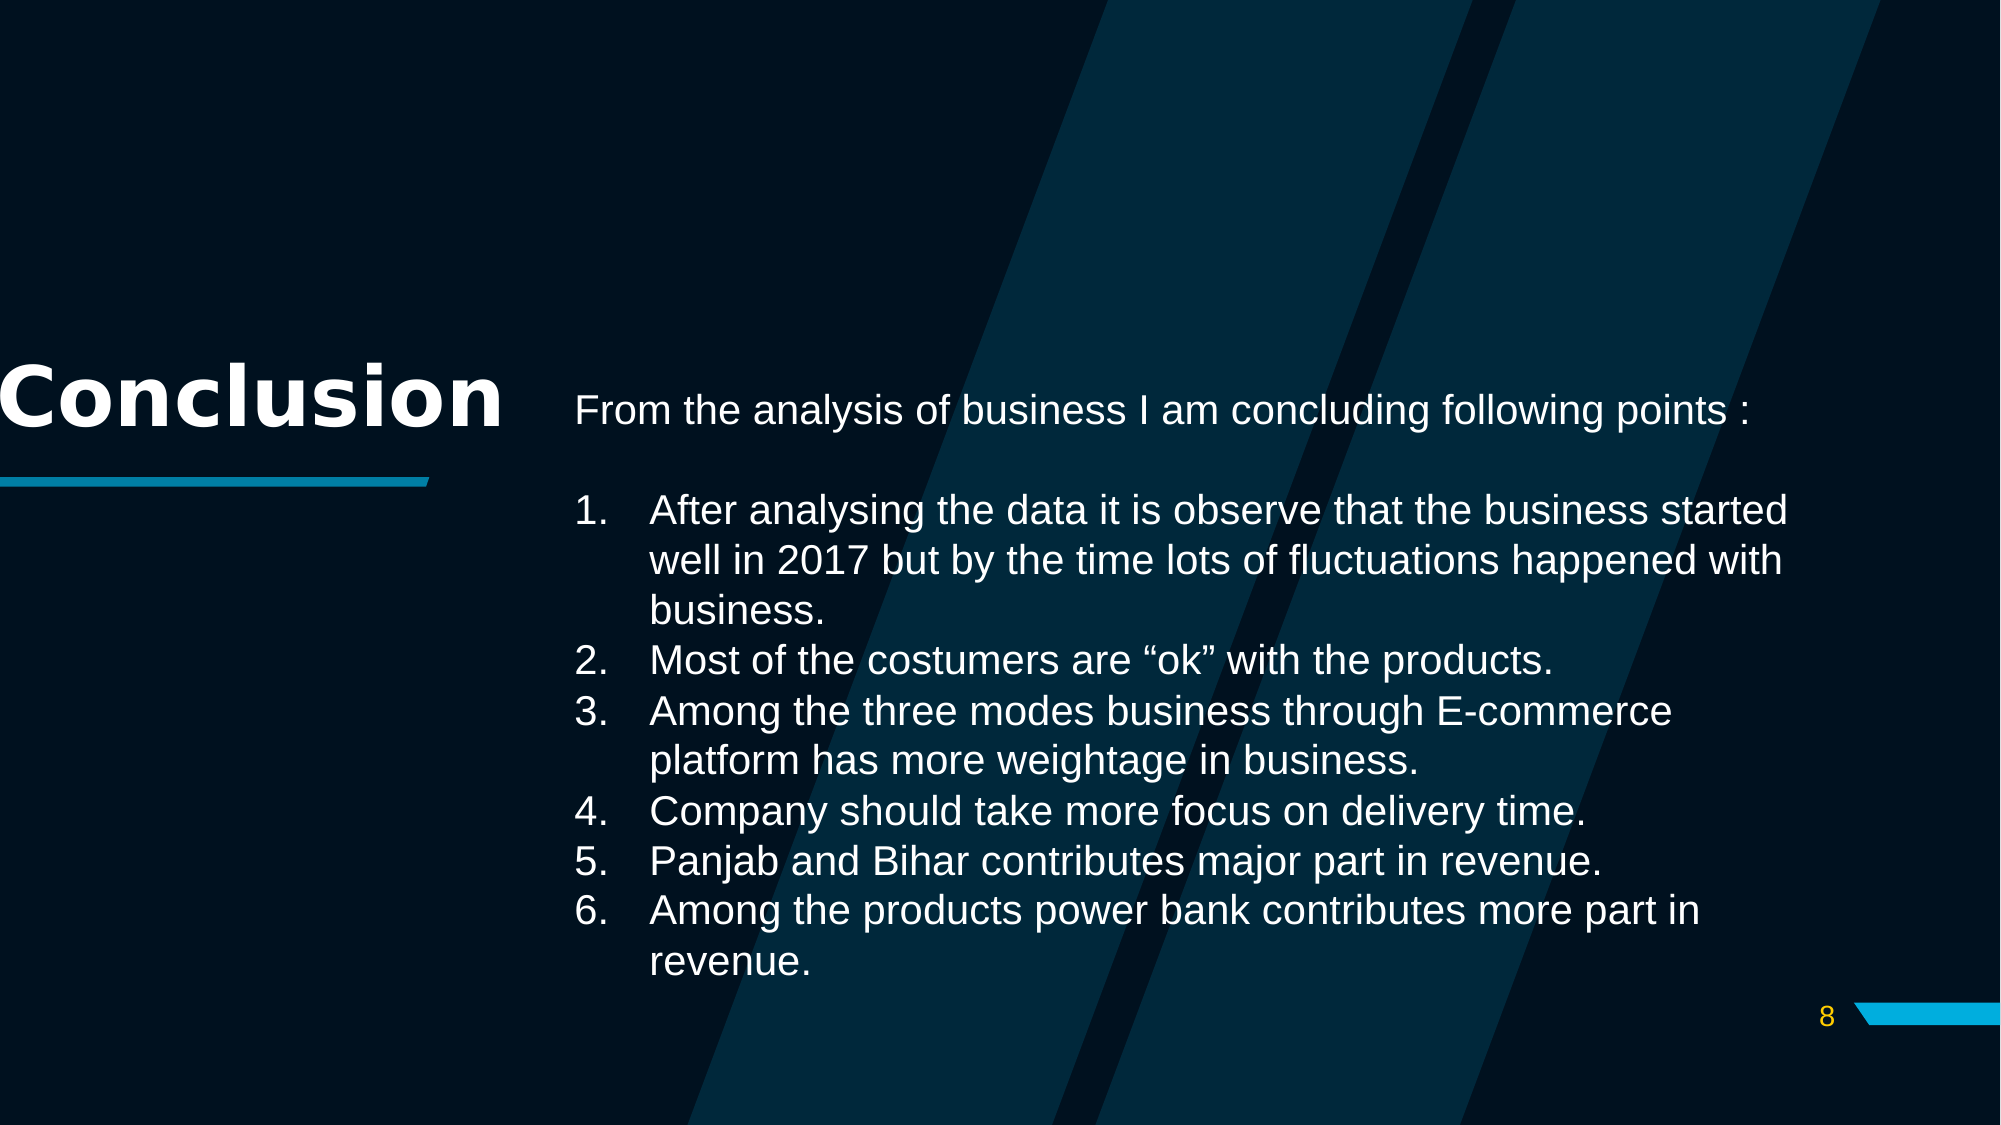

# Conclusion
From the analysis of business I am concluding following points :

After analysing the data it is observe that the business started well in 2017 but by the time lots of fluctuations happened with business.
Most of the costumers are “ok” with the products.
Among the three modes business through E-commerce platform has more weightage in business.
Company should take more focus on delivery time.
Panjab and Bihar contributes major part in revenue.
Among the products power bank contributes more part in revenue.

8